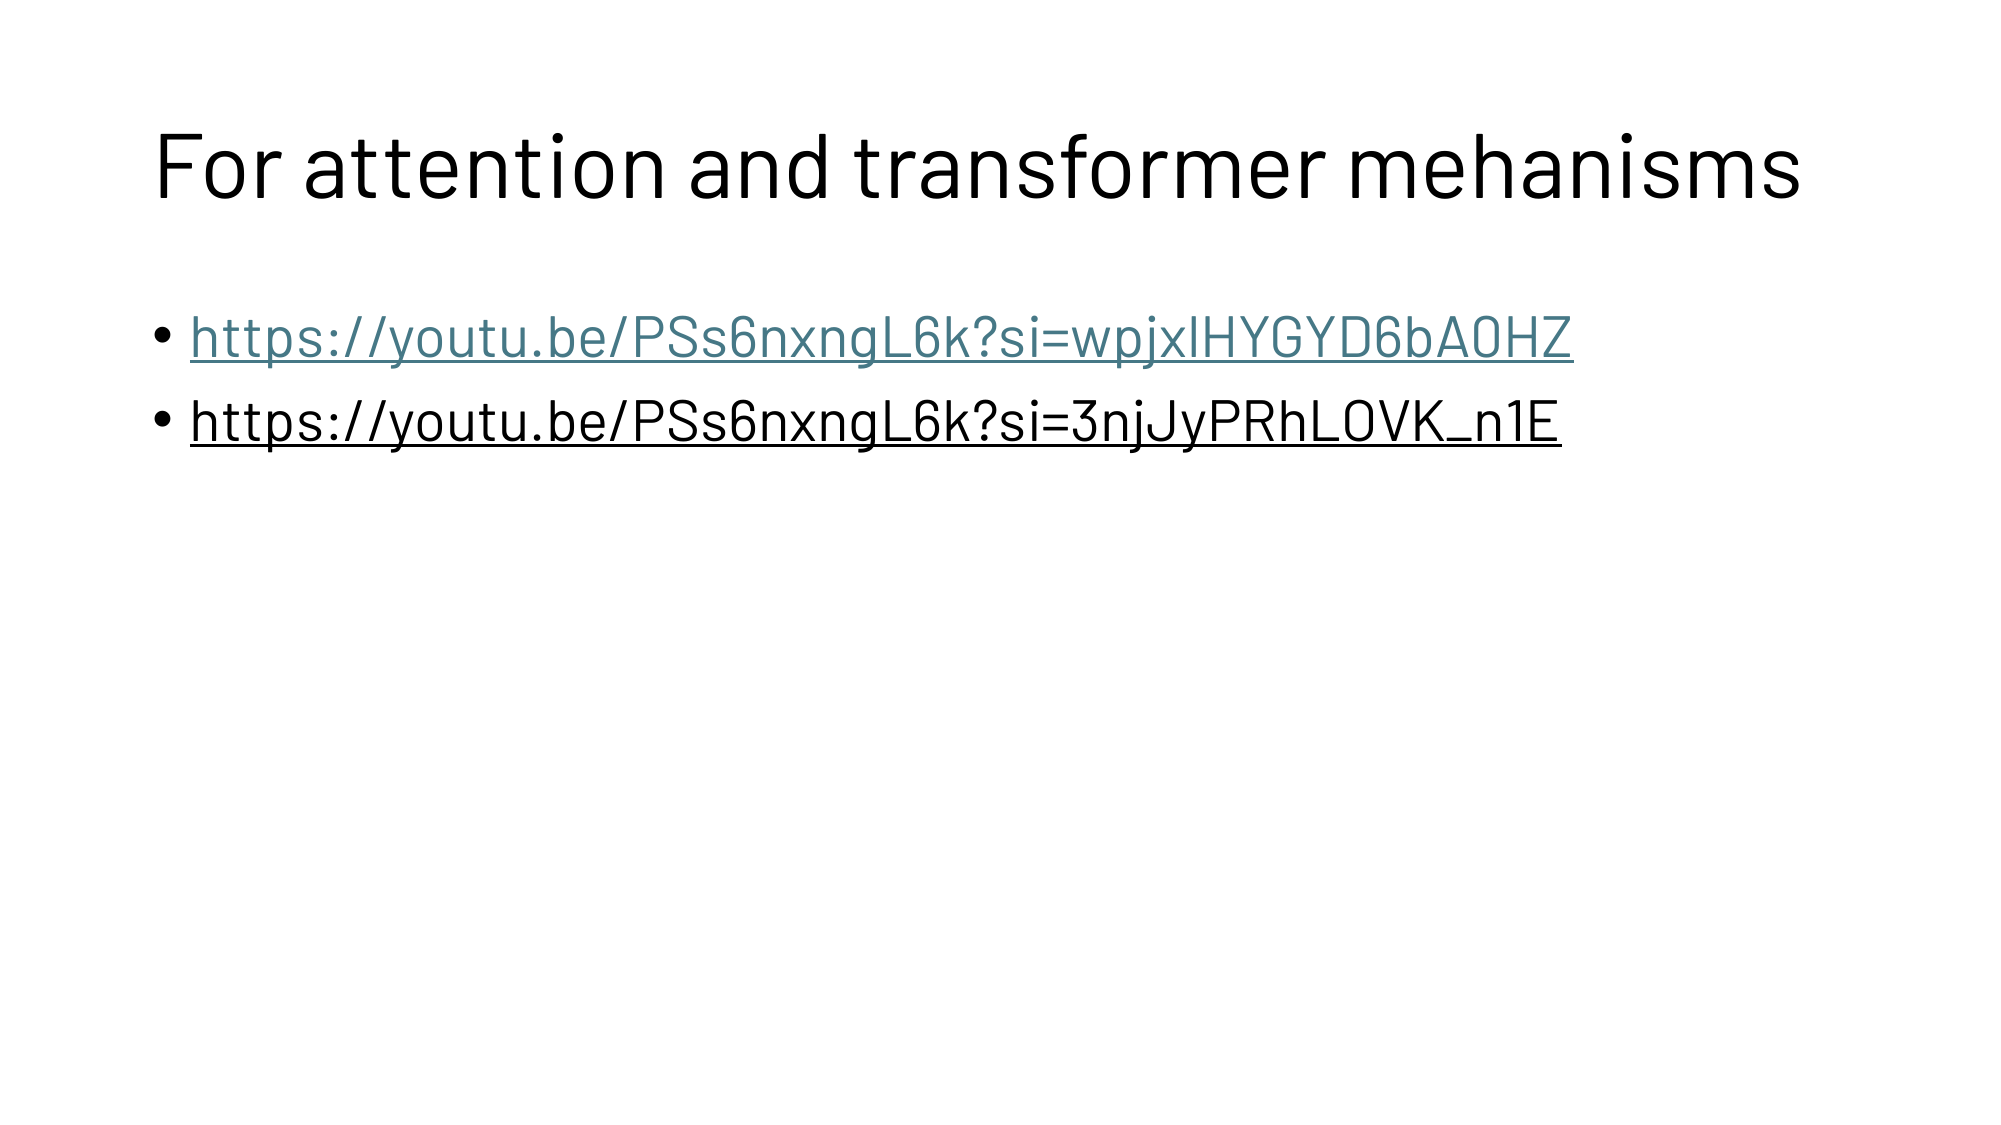

# For attention and transformer mehanisms
https://youtu.be/PSs6nxngL6k?si=wpjxlHYGYD6bA0HZ
https://youtu.be/PSs6nxngL6k?si=3njJyPRhLOVK_n1E